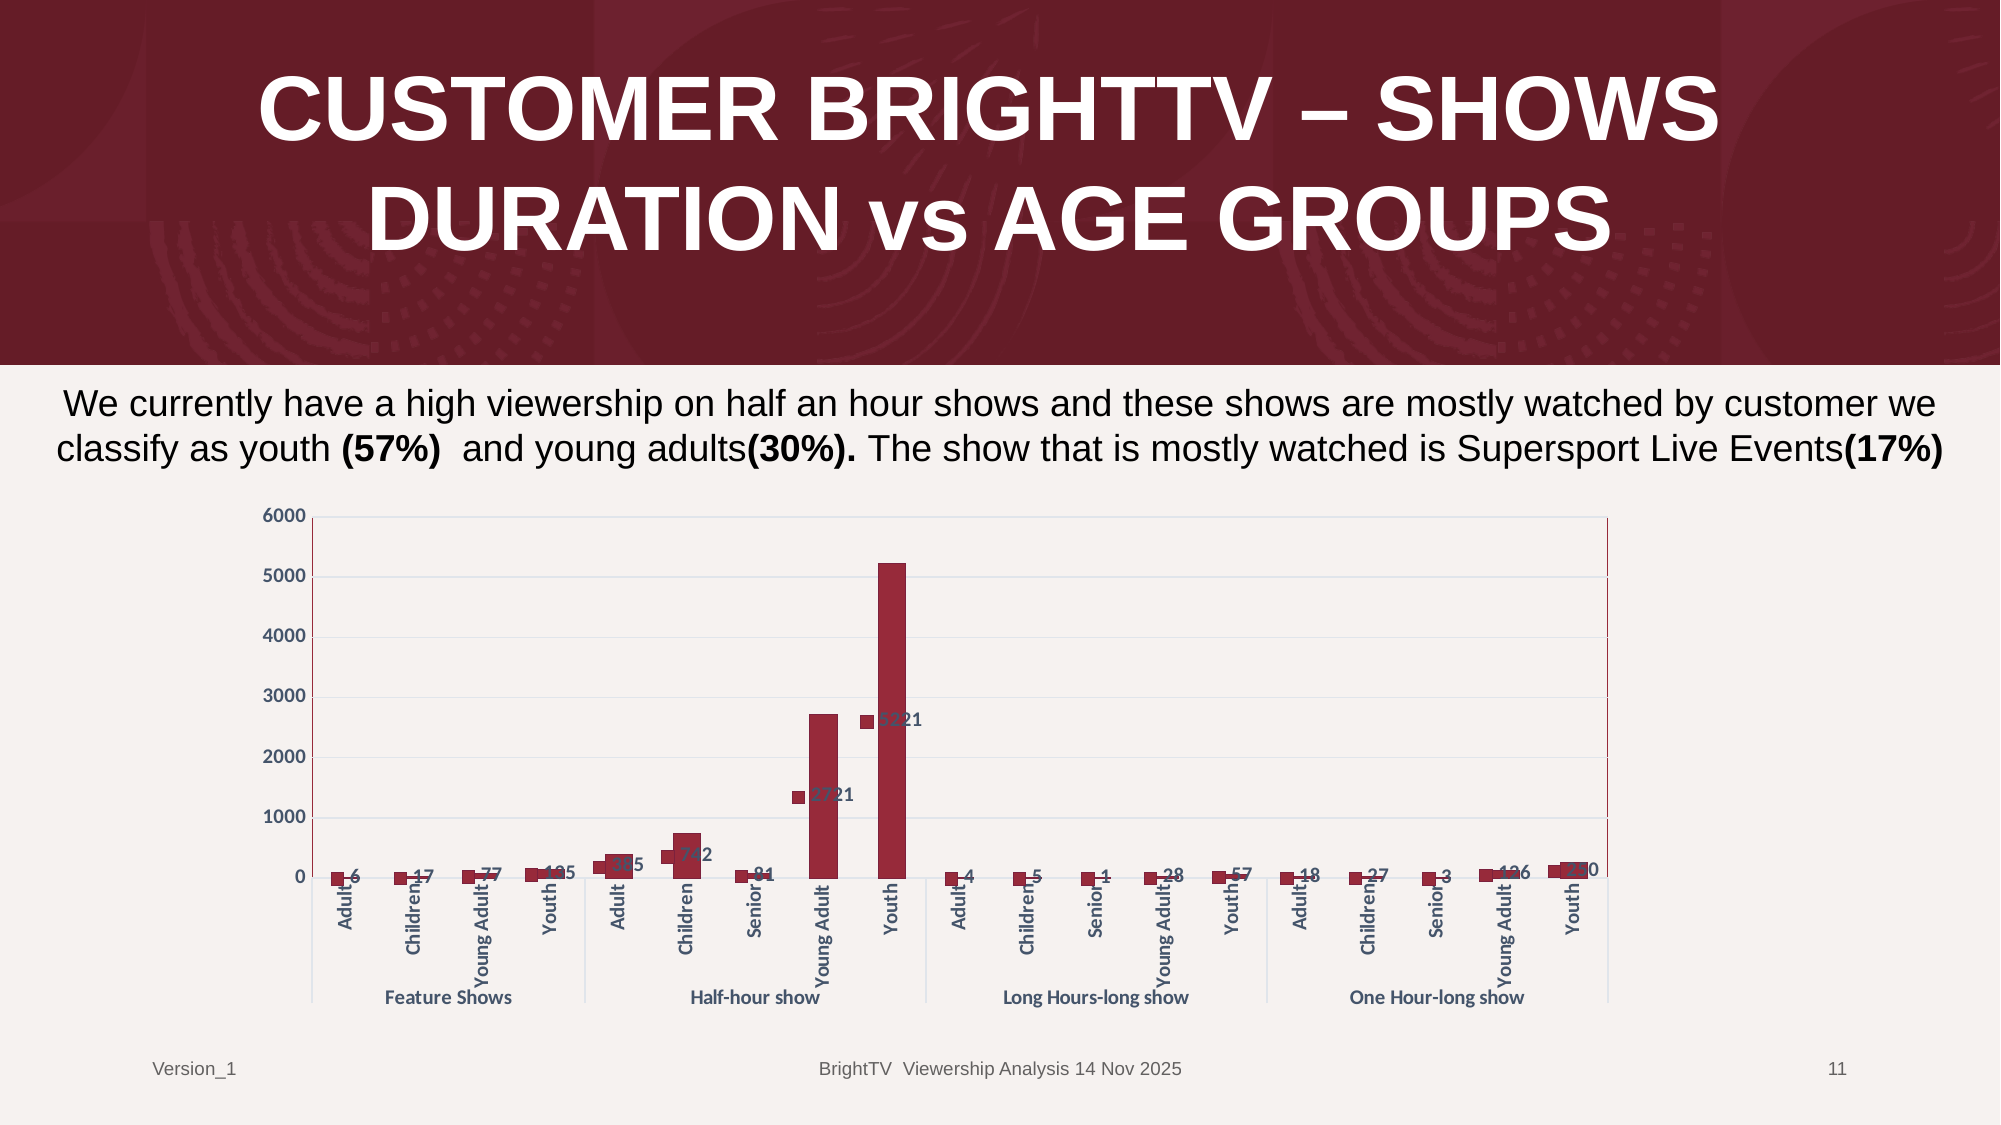

# CUSTOMER BRIGHTTV – SHOWS DURATION vs AGE GROUPS
We currently have a high viewership on half an hour shows and these shows are mostly watched by customer we classify as youth (57%)  and young adults(30%). The show that is mostly watched is Supersport Live Events(17%)

### Chart

| Category | Total |
|---|---|
| Adult | 6.0 |
| Children | 17.0 |
| Young Adult | 77.0 |
| Youth | 135.0 |
| Adult | 385.0 |
| Children | 742.0 |
| Senior | 81.0 |
| Young Adult | 2721.0 |
| Youth | 5221.0 |
| Adult | 4.0 |
| Children | 5.0 |
| Senior | 1.0 |
| Young Adult | 28.0 |
| Youth | 57.0 |
| Adult | 18.0 |
| Children | 27.0 |
| Senior | 3.0 |
| Young Adult | 126.0 |
| Youth | 250.0 |
Version_1
BrightTV  Viewership Analysis 14 Nov 2025
11